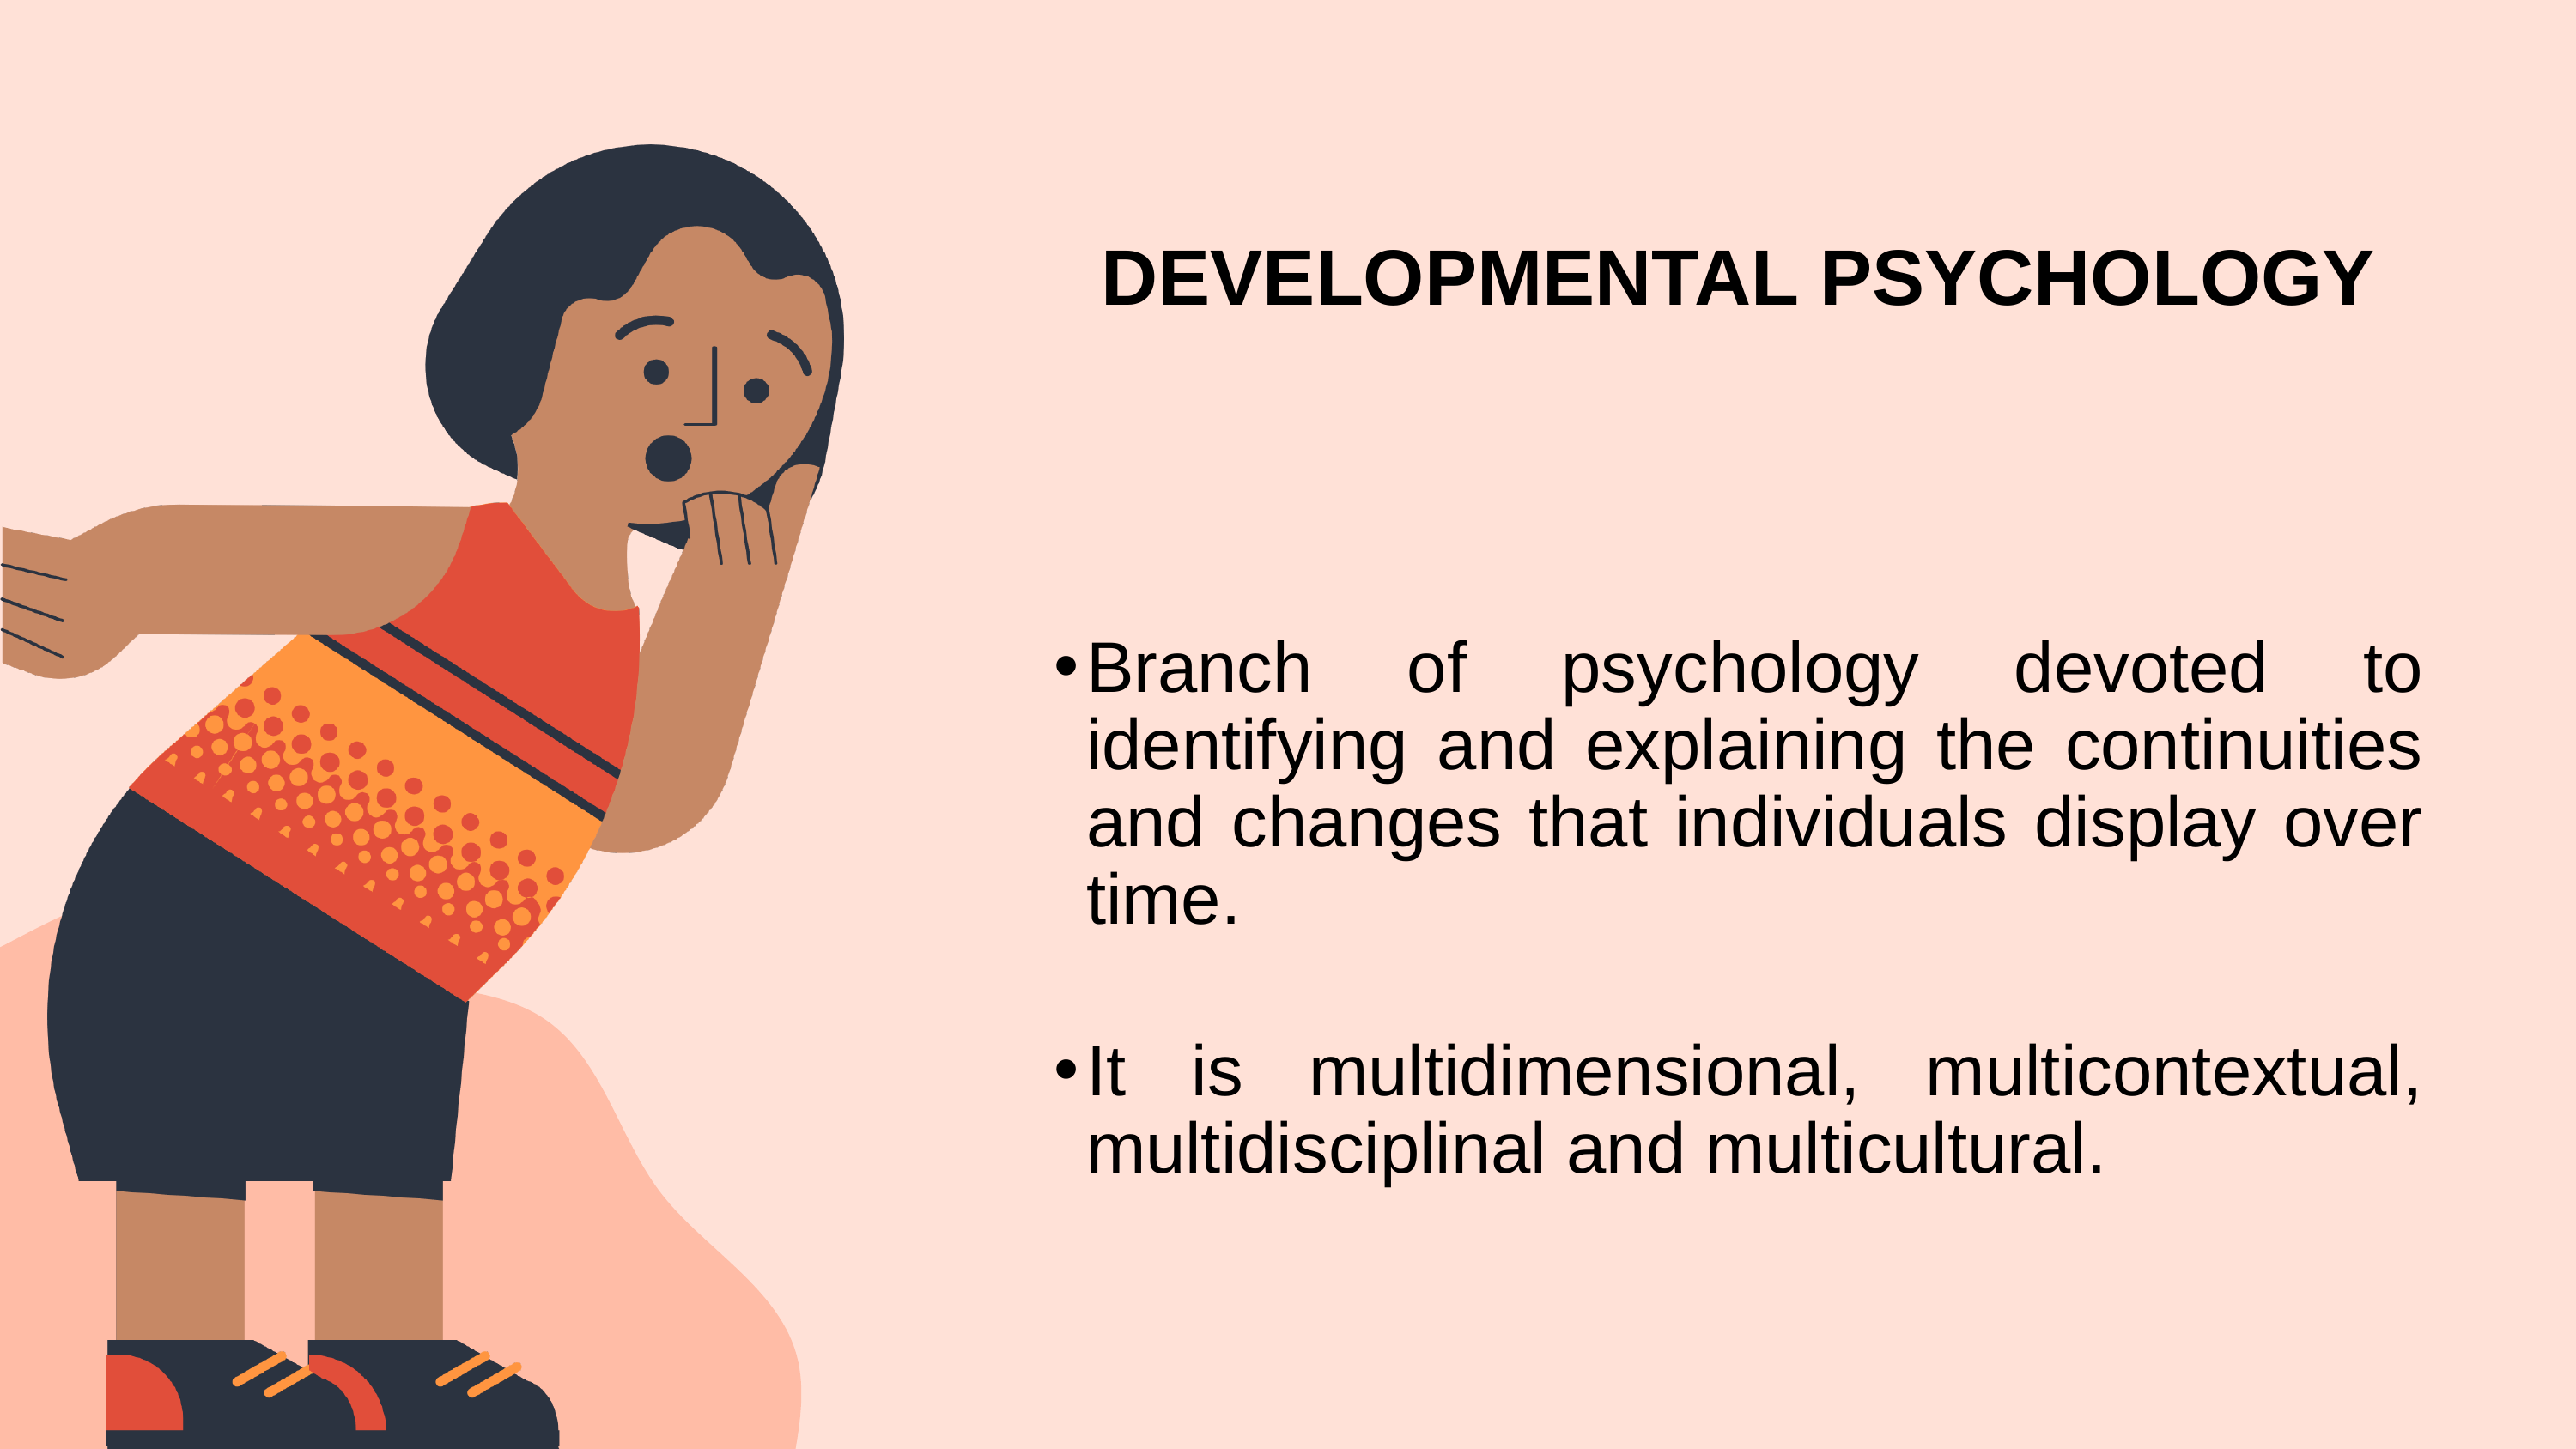

DEVELOPMENTAL PSYCHOLOGY

Branch of psychology devoted to identifying and explaining the continuities and changes that individuals display over time.

It is multidimensional, multicontextual, multidisciplinal and multicultural.